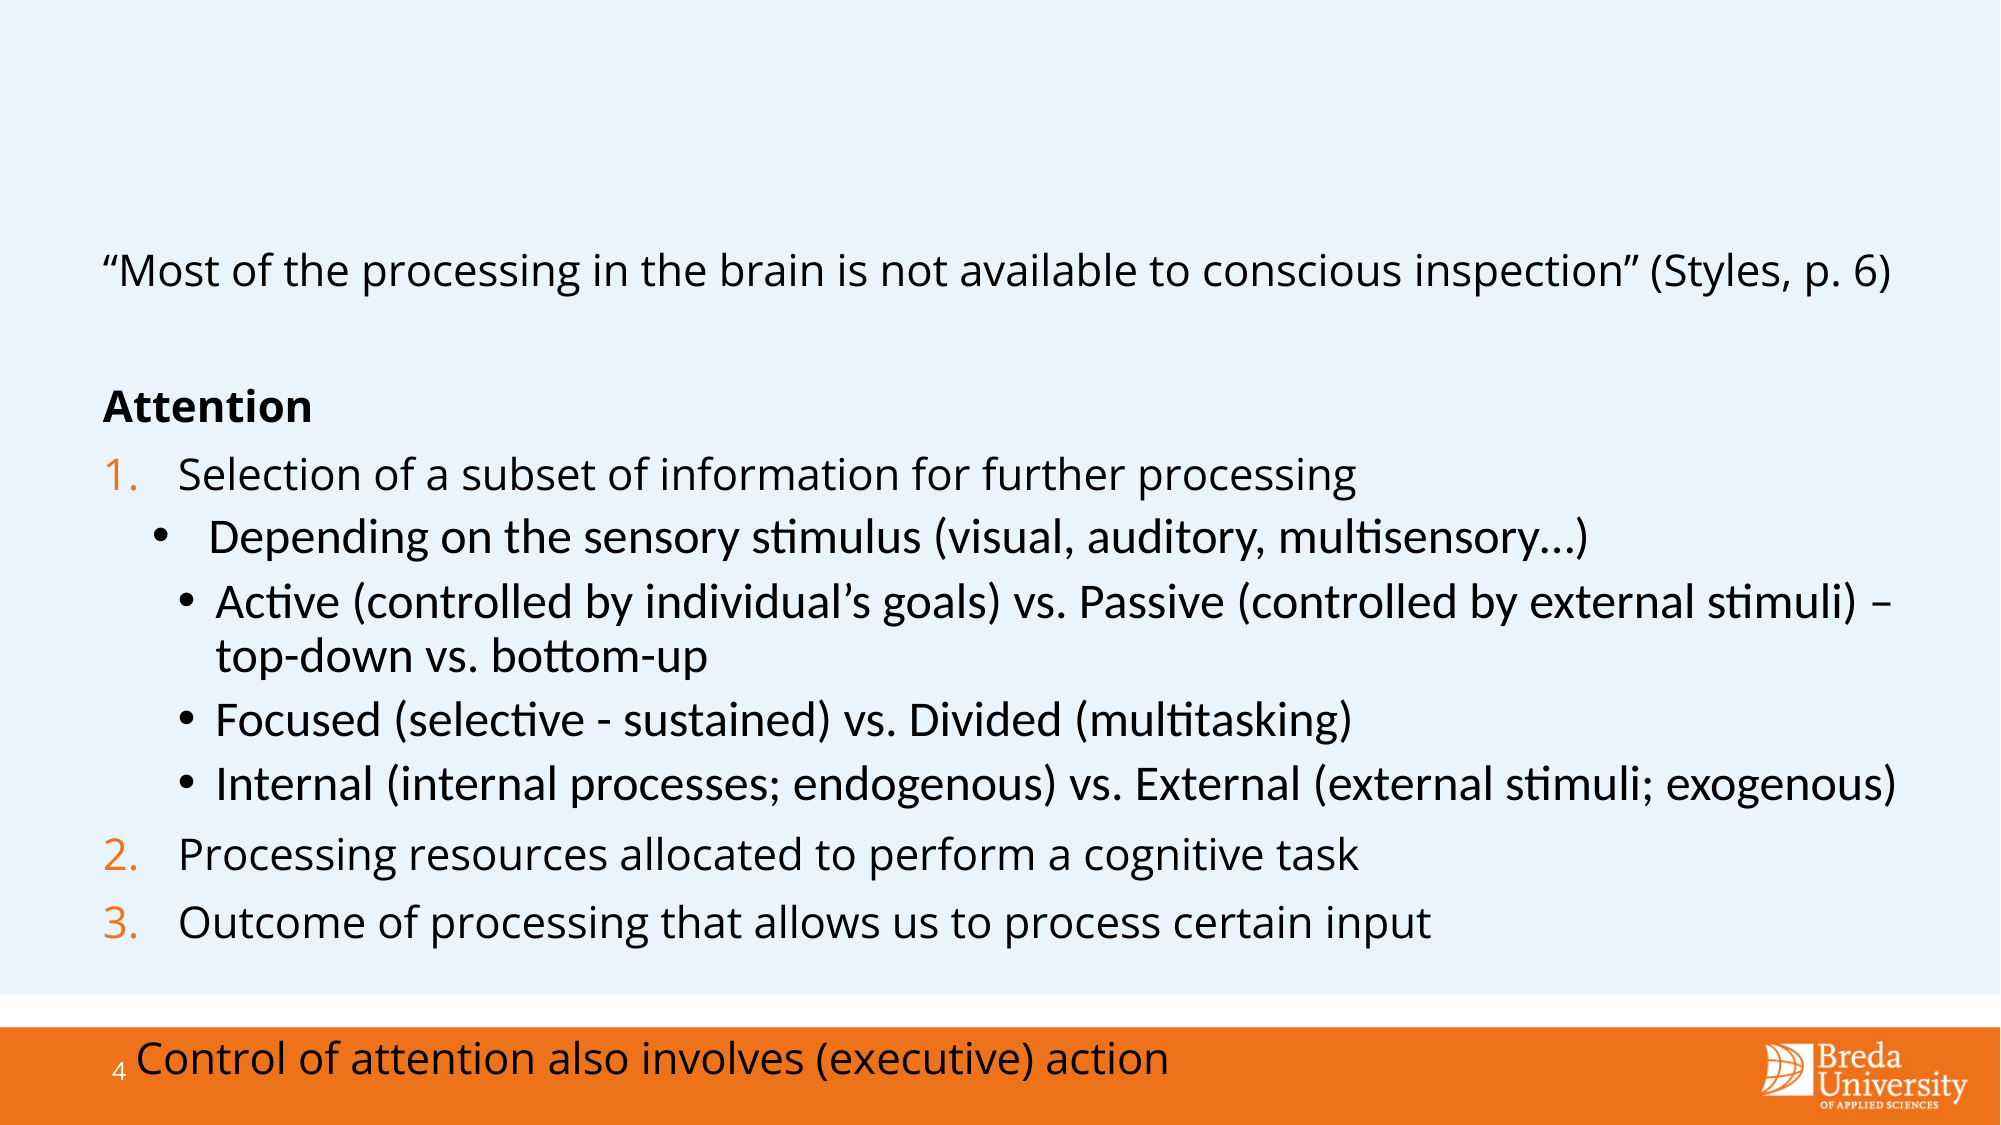

#
“Most of the processing in the brain is not available to conscious inspection” (Styles, p. 6)

Attention
Selection of a subset of information for further processing
Depending on the sensory stimulus (visual, auditory, multisensory…)
Active (controlled by individual’s goals) vs. Passive (controlled by external stimuli) – top-down vs. bottom-up
Focused (selective - sustained) vs. Divided (multitasking)
Internal (internal processes; endogenous) vs. External (external stimuli; exogenous)
Processing resources allocated to perform a cognitive task
Outcome of processing that allows us to process certain input

Control of attention also involves (executive) action

4